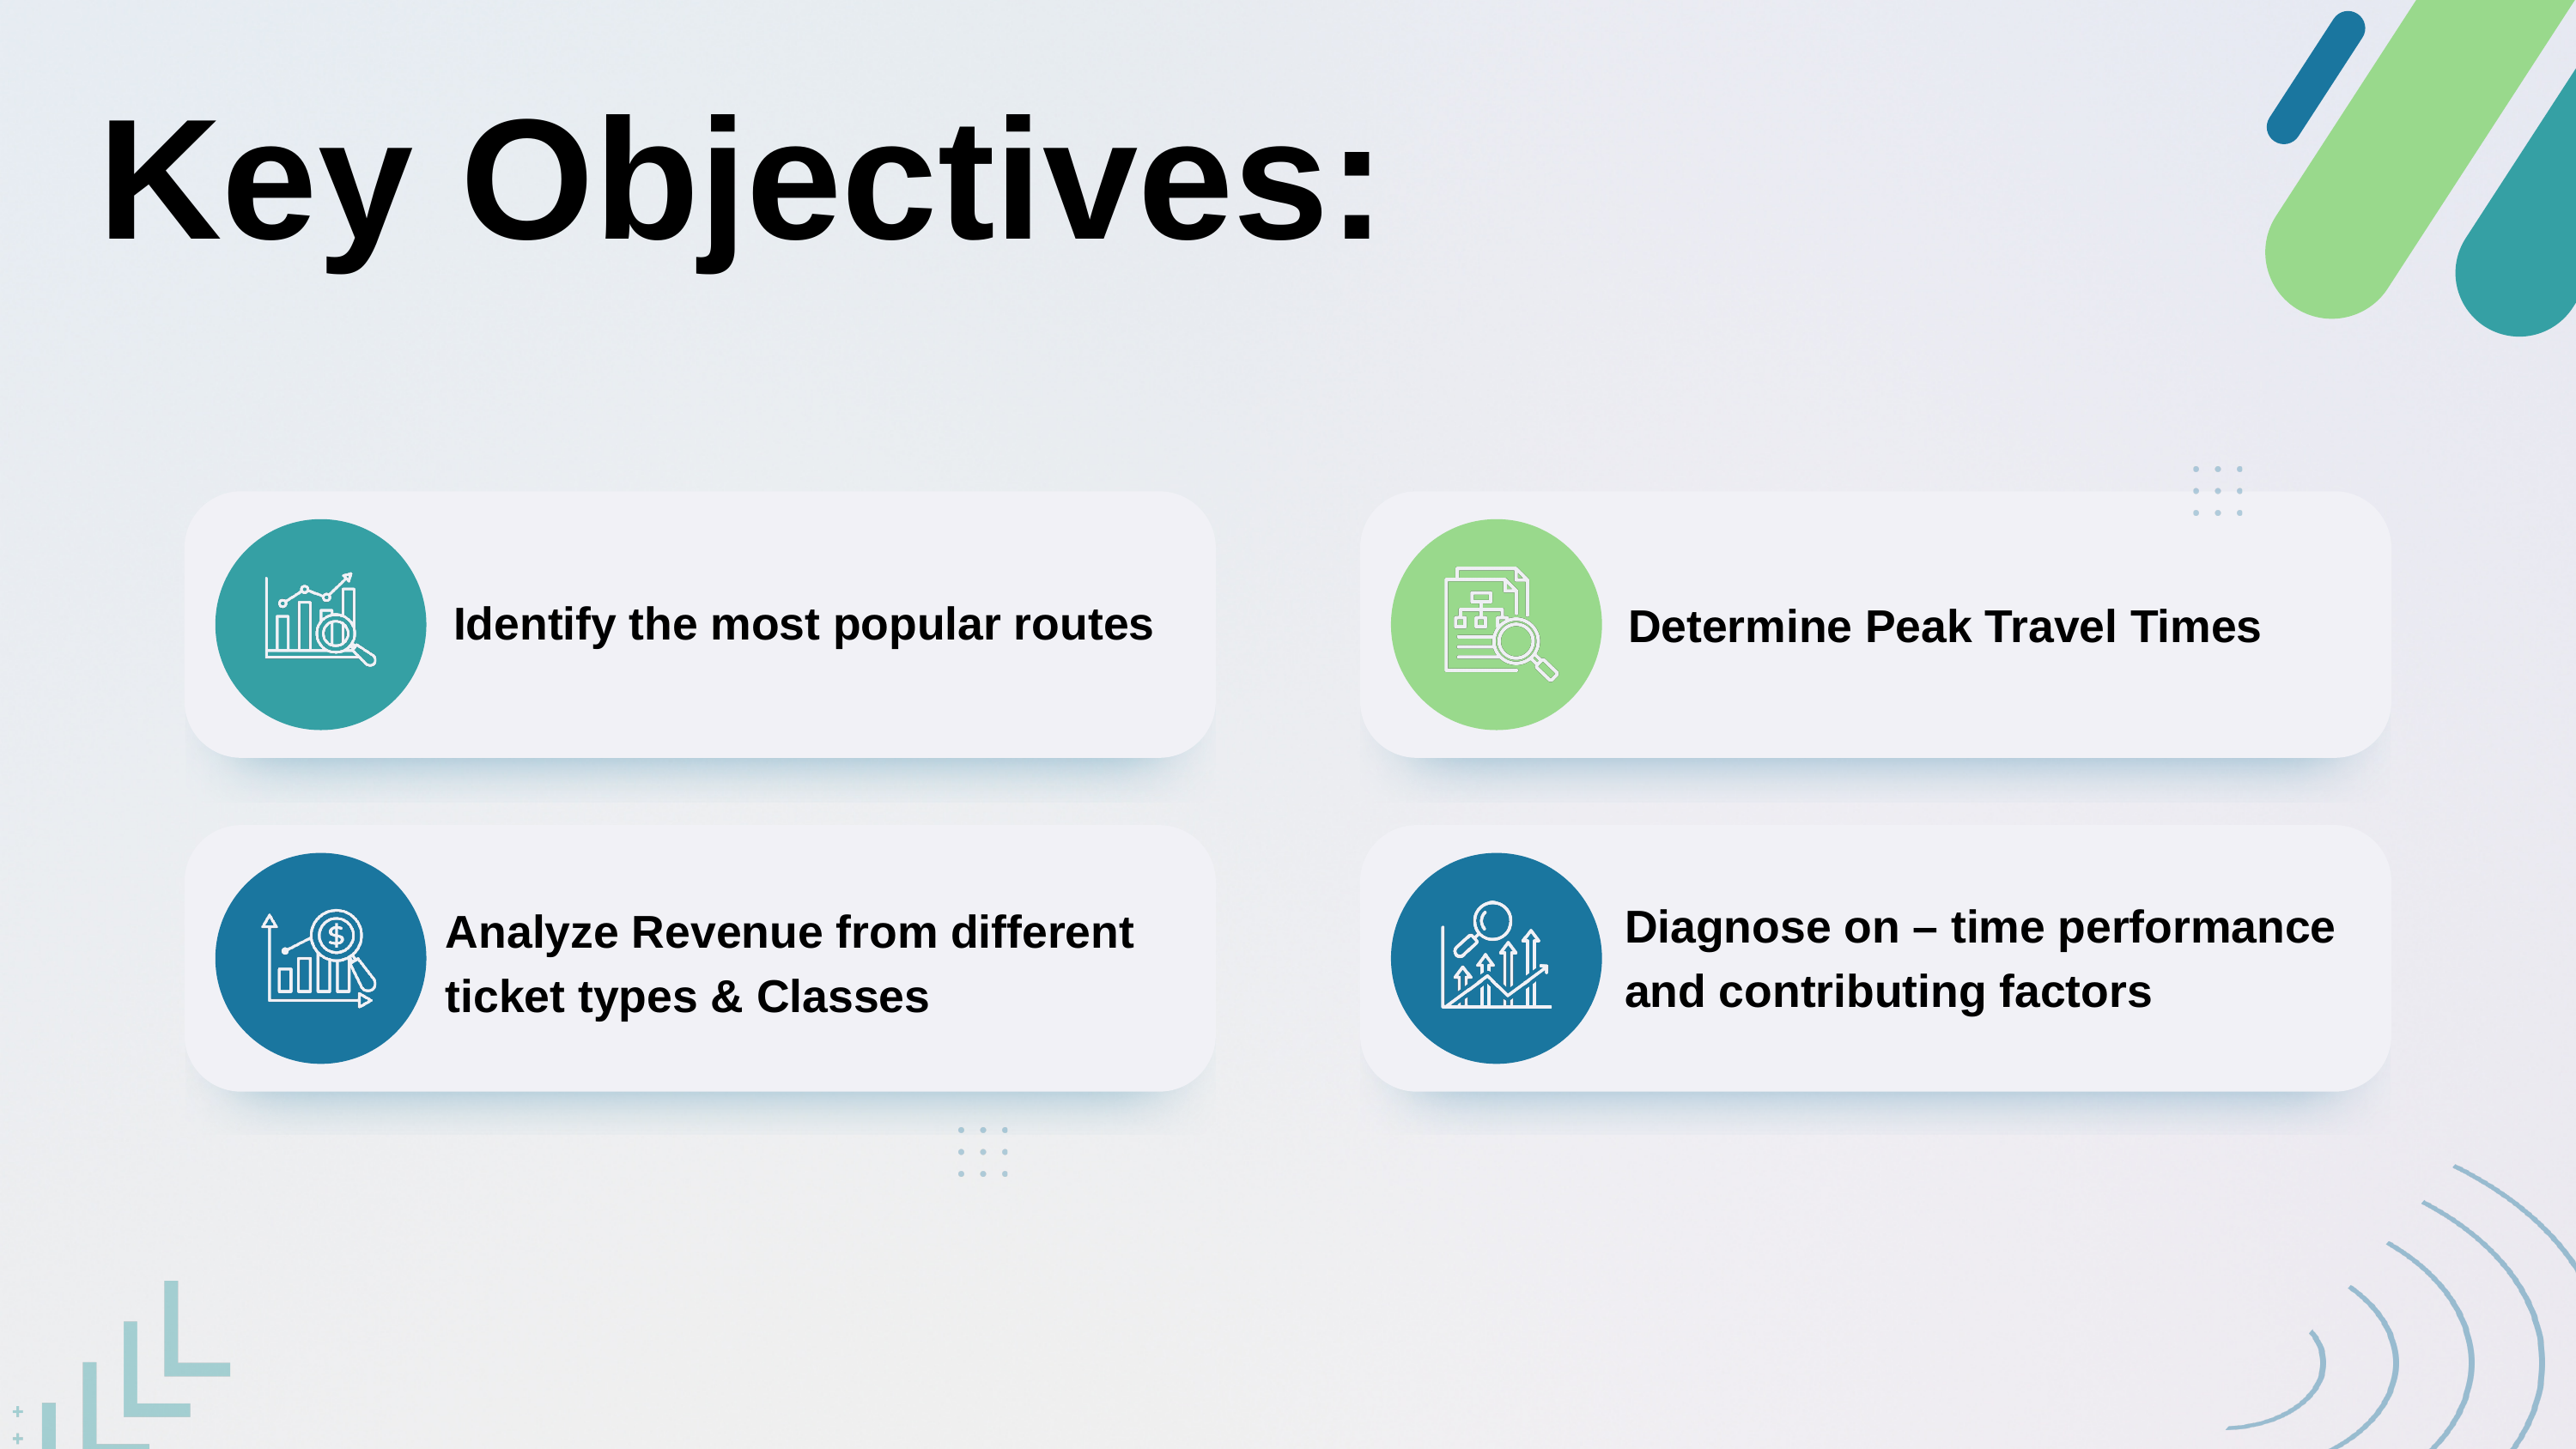

Key Objectives:

Identify the most popular routes
Determine Peak Travel Times

Diagnose on – time performance and contributing factors
Analyze Revenue from different ticket types & Classes